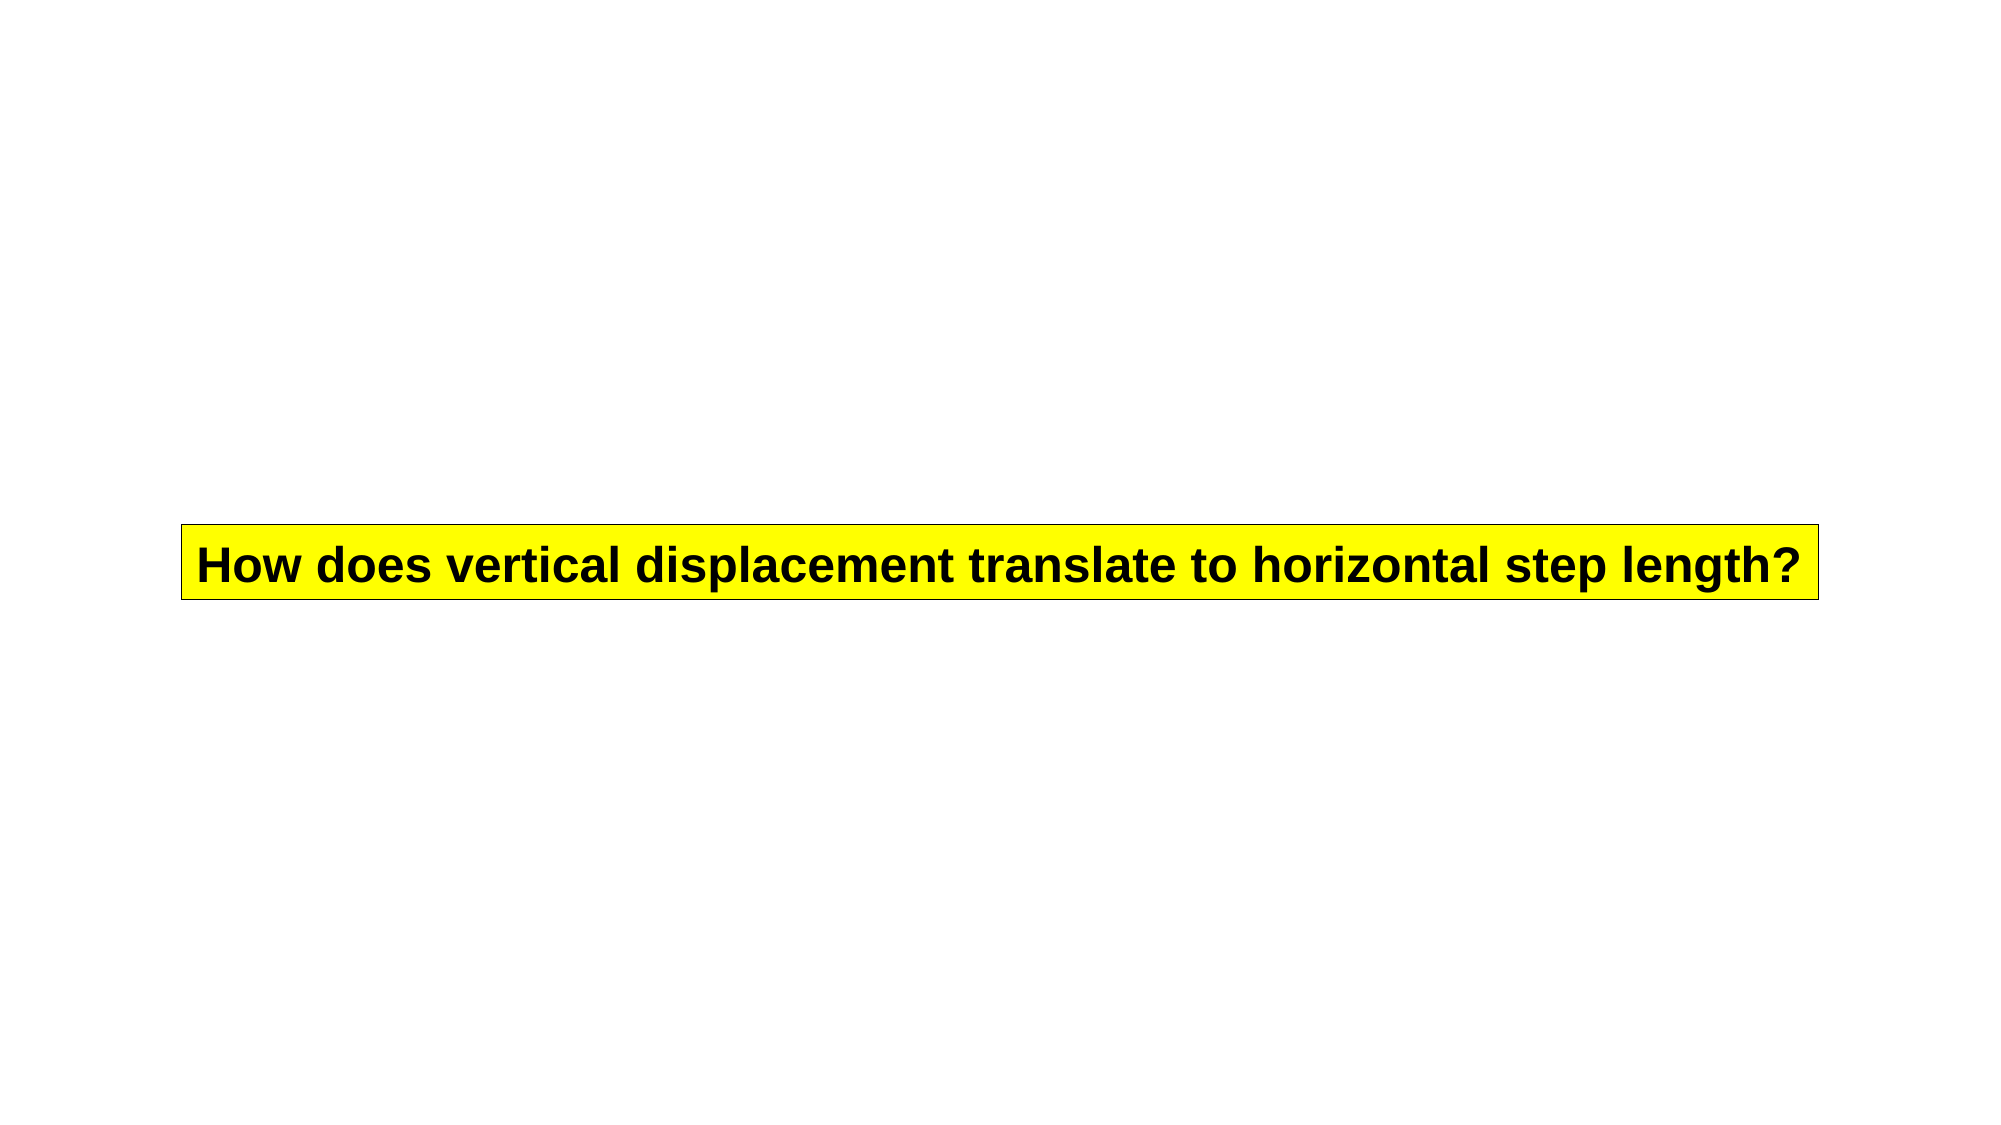

How does vertical displacement translate to horizontal step length?